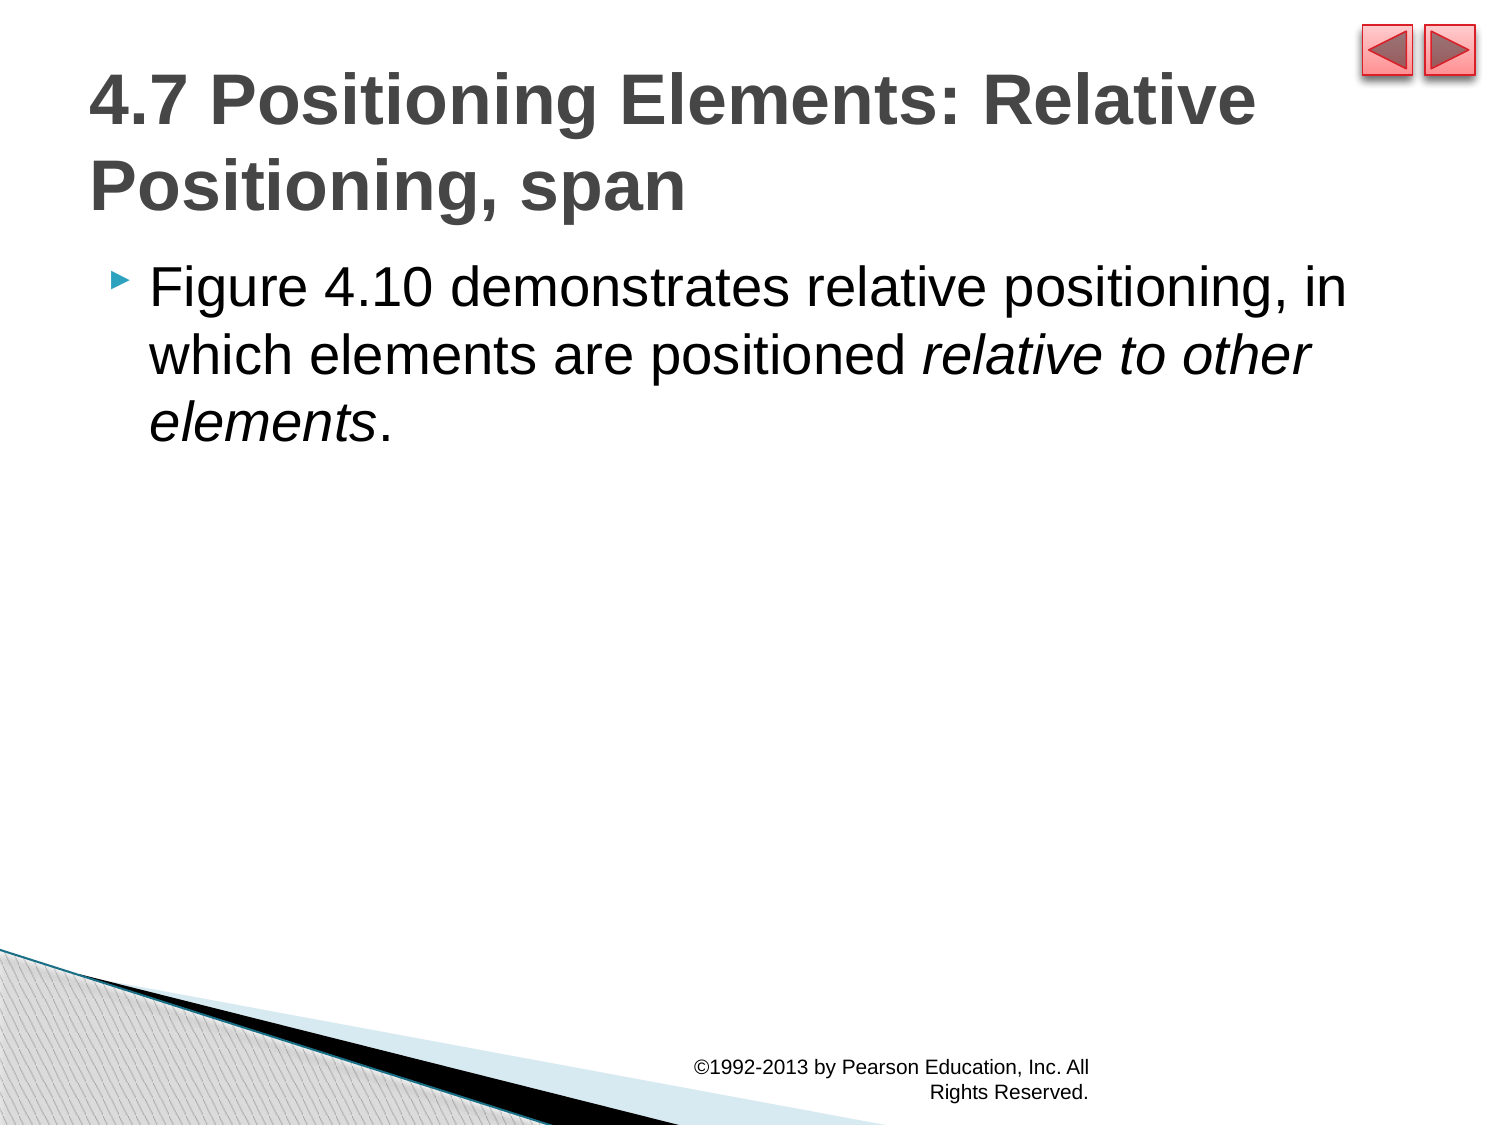

# 4.7 Positioning Elements: Relative Positioning, span
Figure 4.10 demonstrates relative positioning, in which elements are positioned relative to other elements.
©1992-2013 by Pearson Education, Inc. All Rights Reserved.